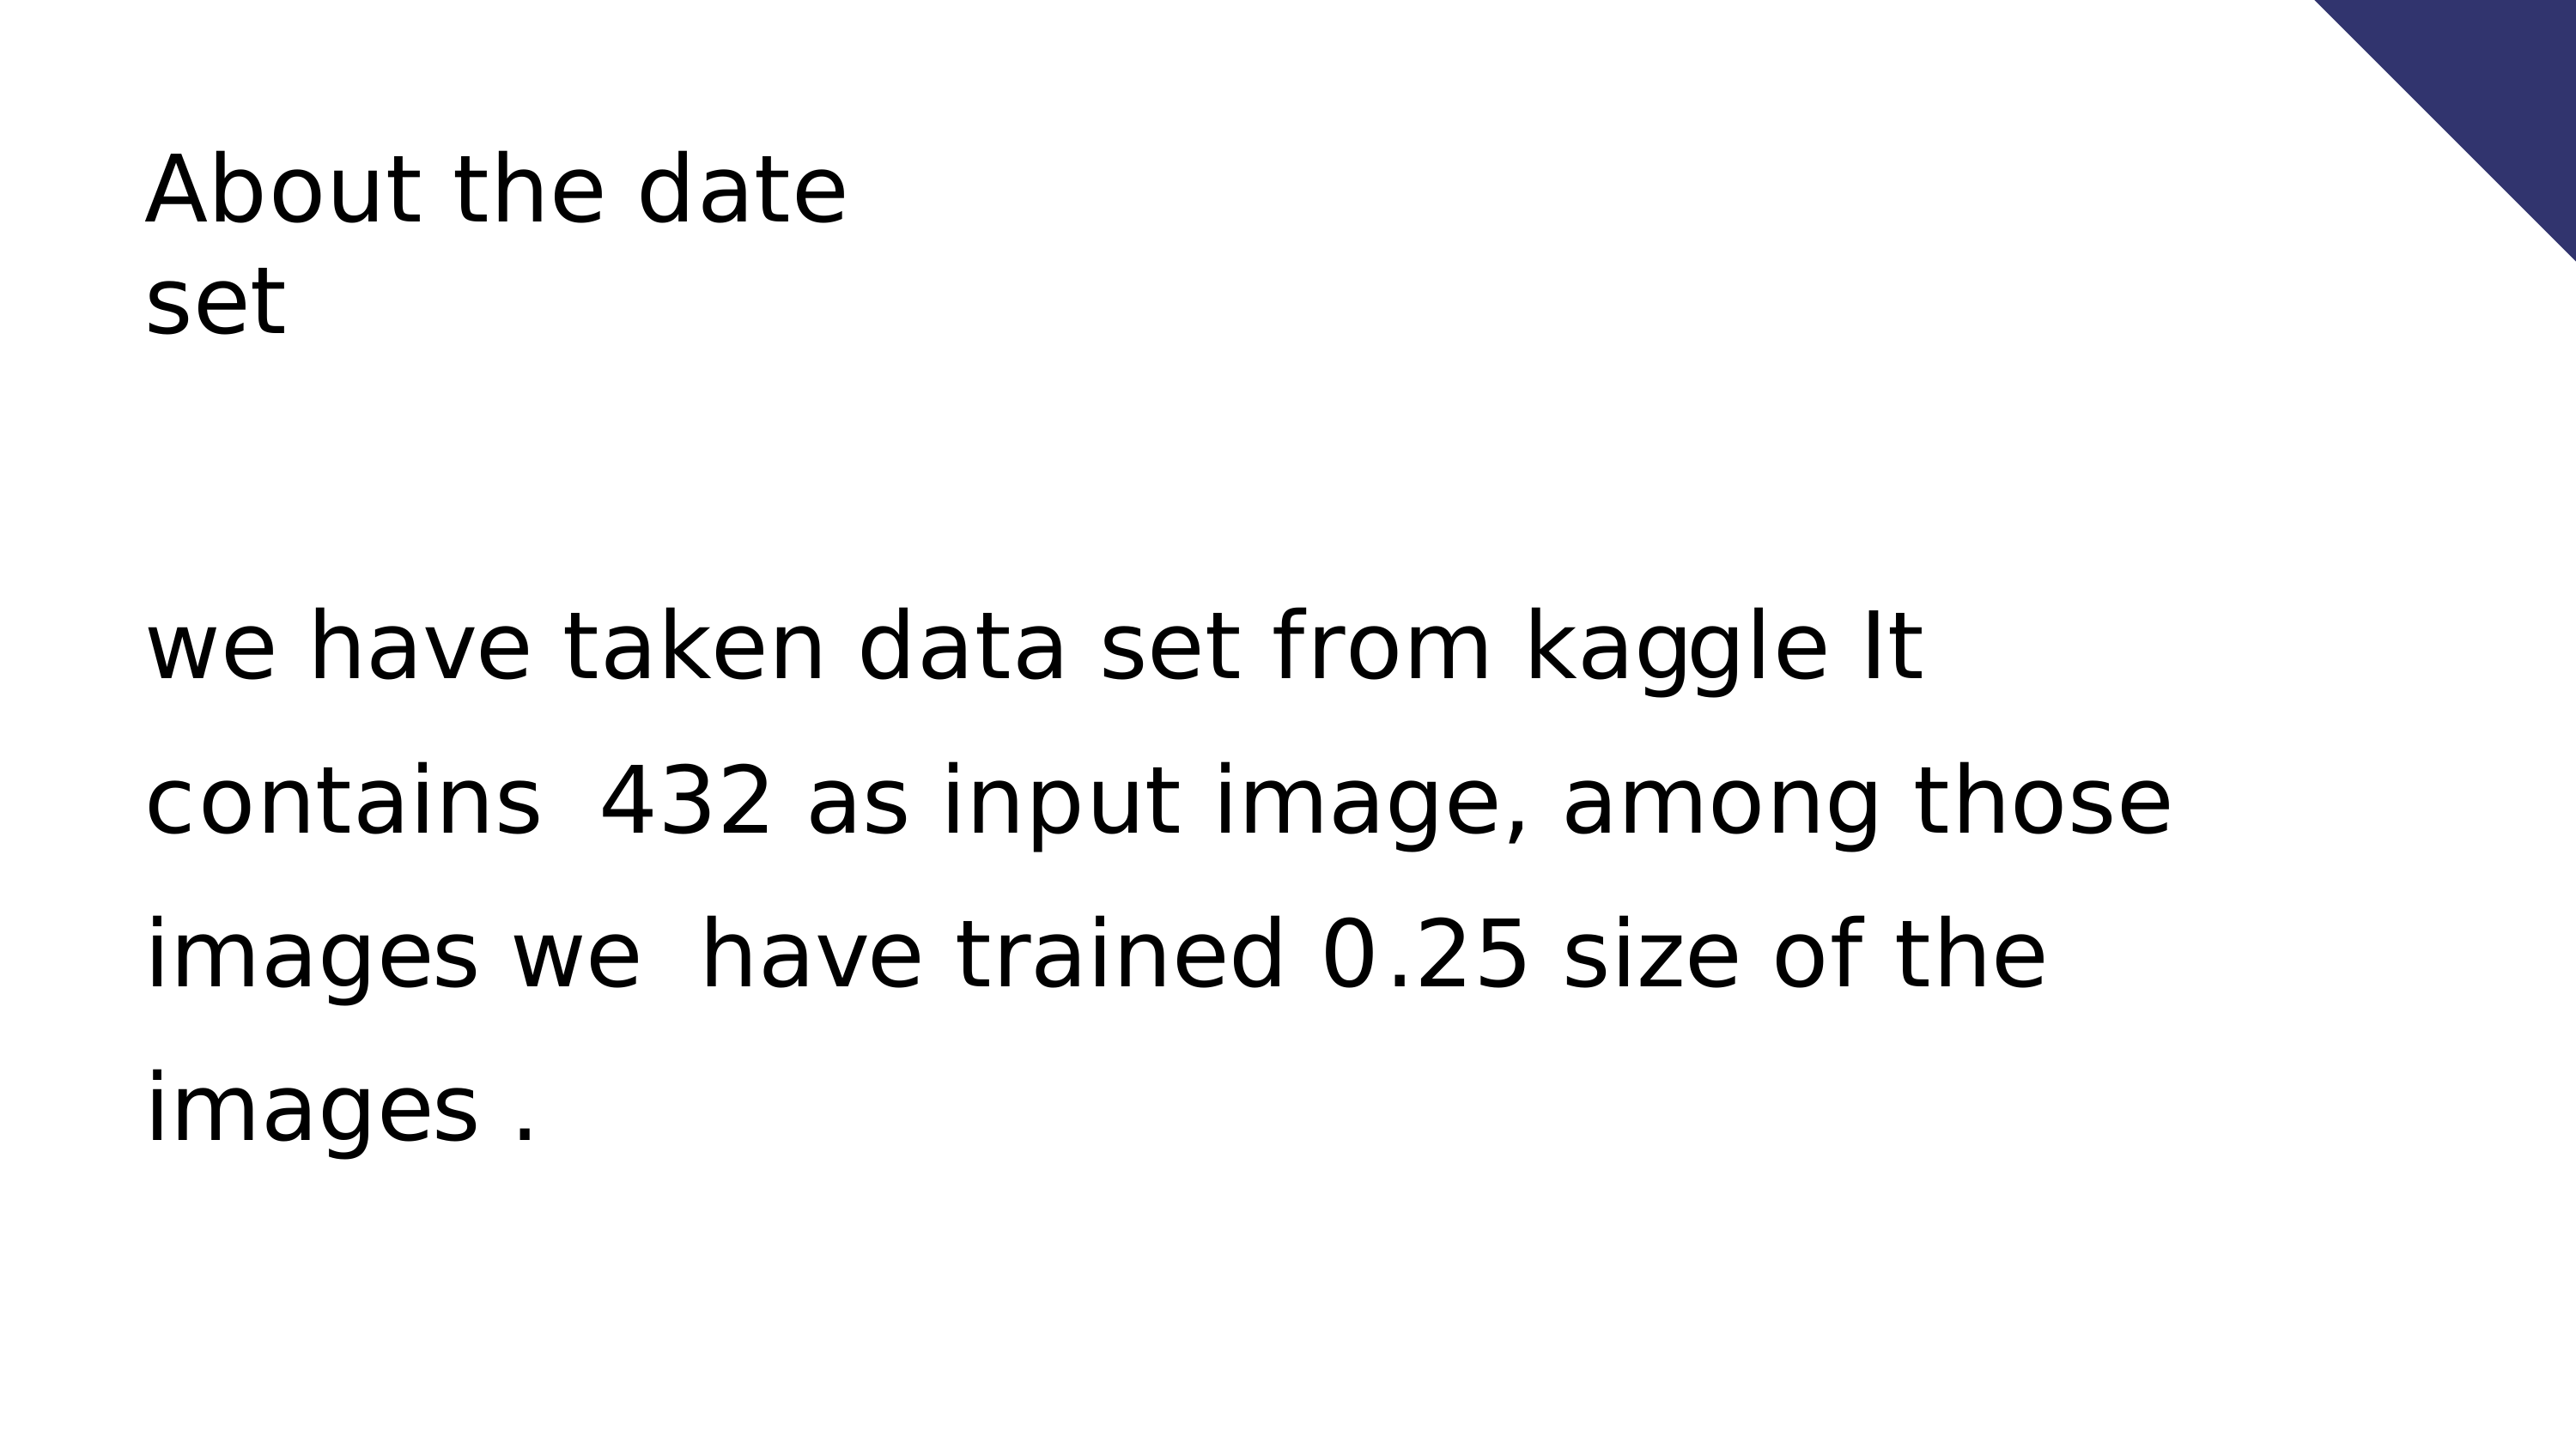

About the date set
we have taken data set from kaggle It contains  432 as input image, among those images we  have trained 0.25 size of the images .